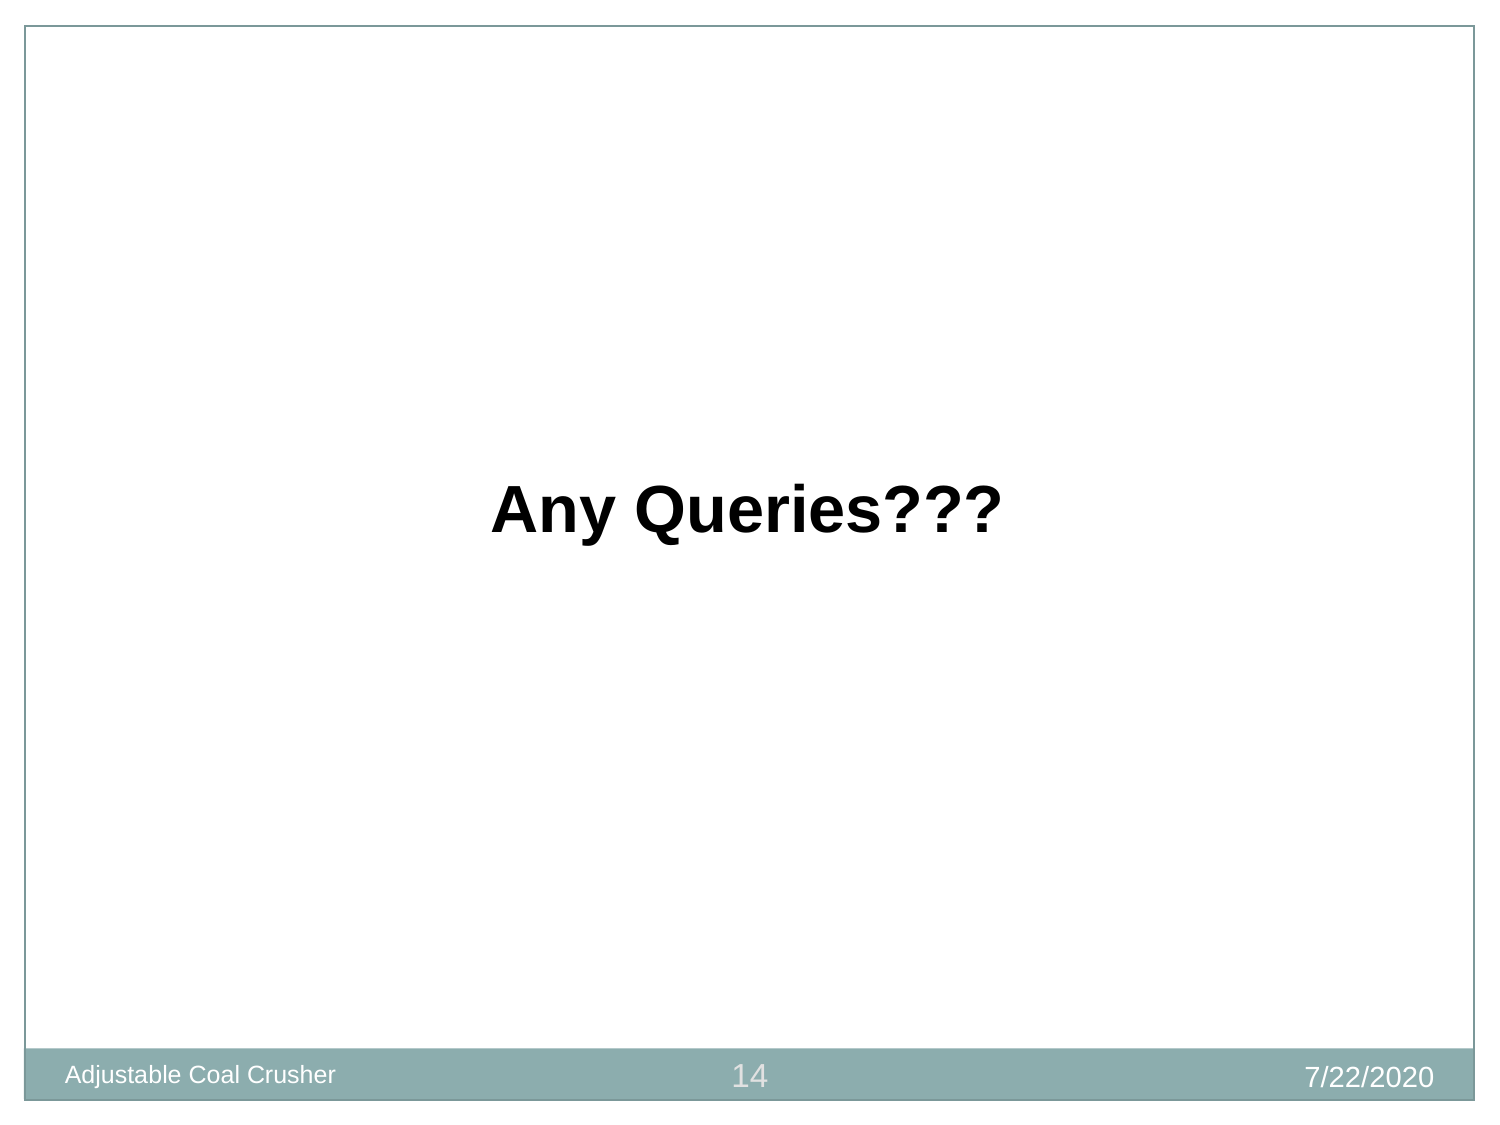

Any Queries???
14
7/22/2020
Adjustable Coal Crusher